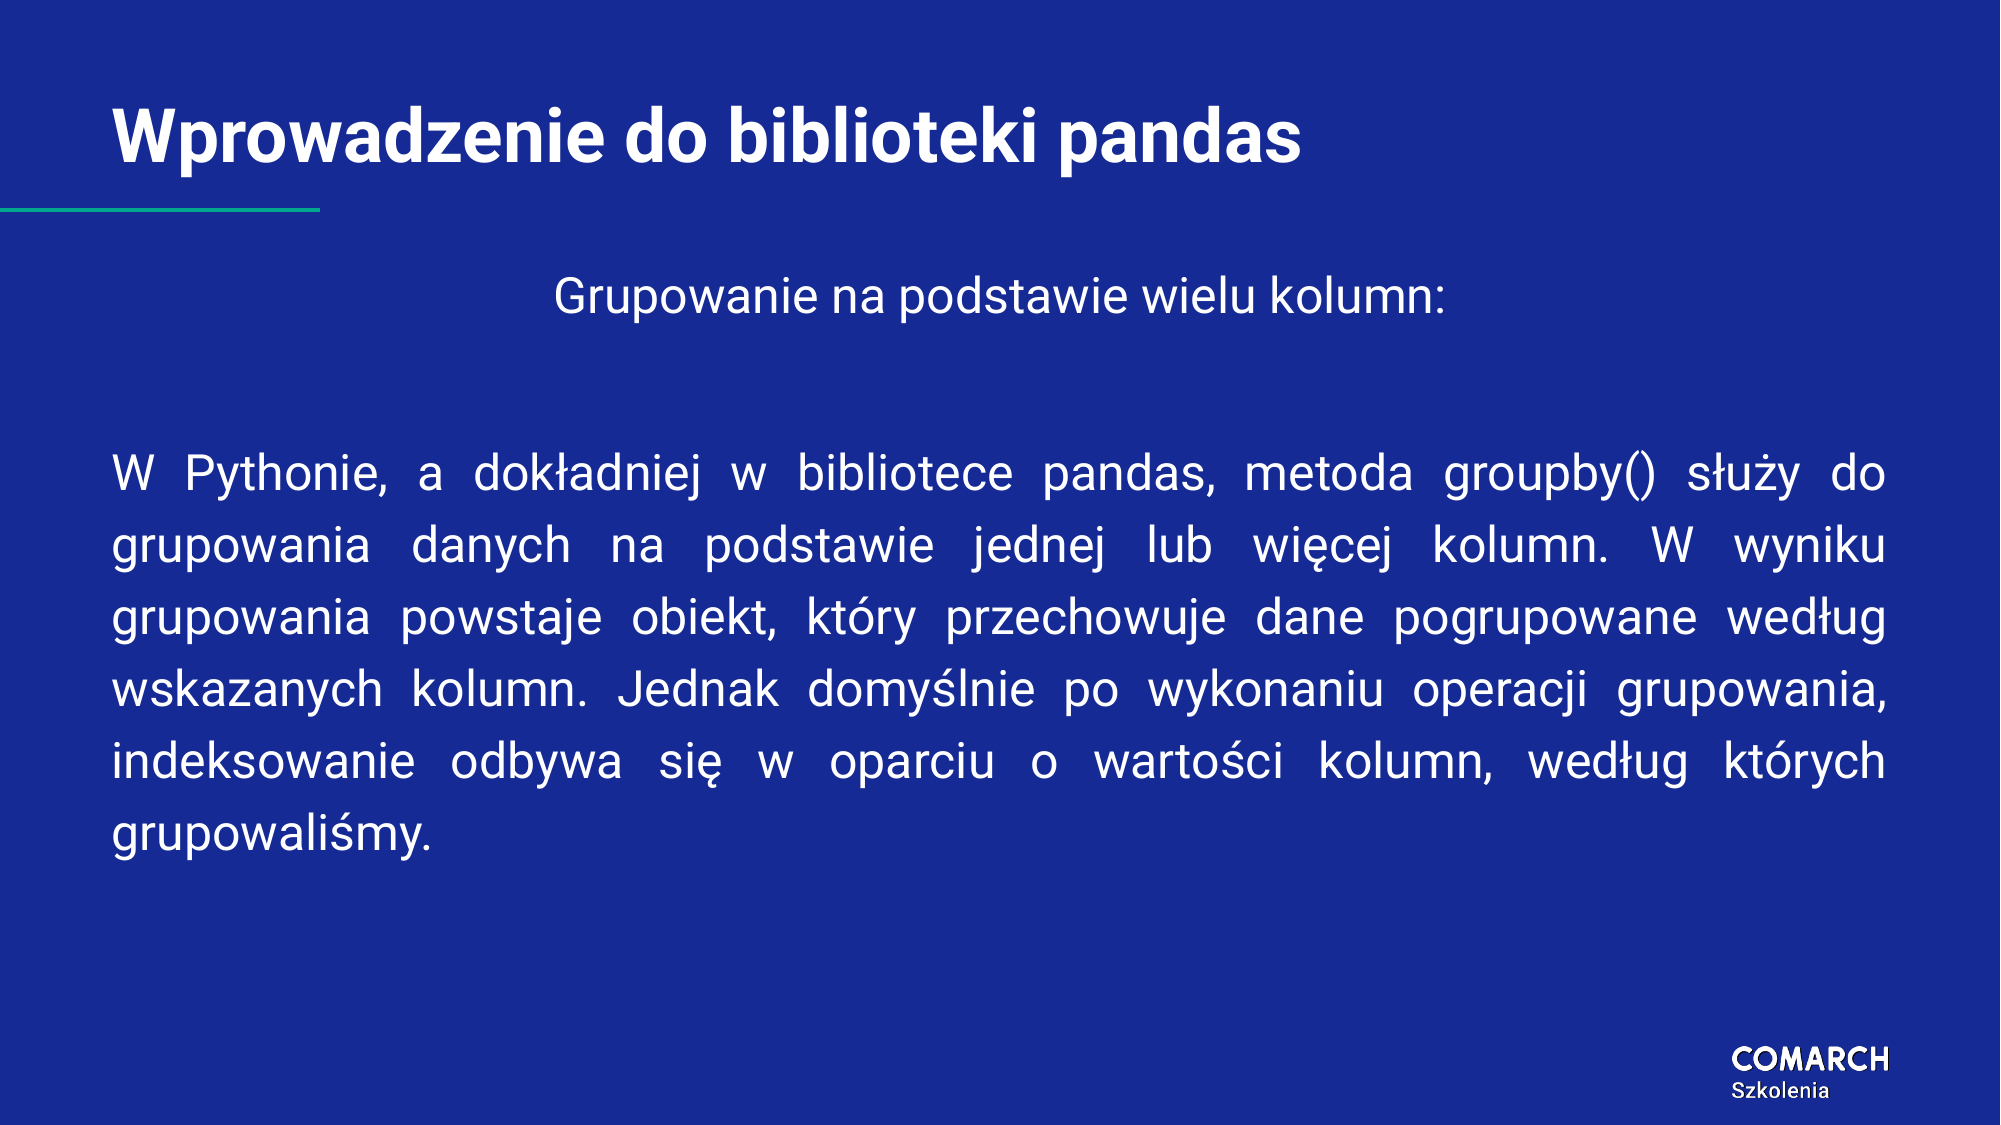

# Wprowadzenie do biblioteki pandas
Grupowanie na podstawie wielu kolumn:

W Pythonie, a dokładniej w bibliotece pandas, metoda groupby() służy do grupowania danych na podstawie jednej lub więcej kolumn. W wyniku grupowania powstaje obiekt, który przechowuje dane pogrupowane według wskazanych kolumn. Jednak domyślnie po wykonaniu operacji grupowania, indeksowanie odbywa się w oparciu o wartości kolumn, według których grupowaliśmy.